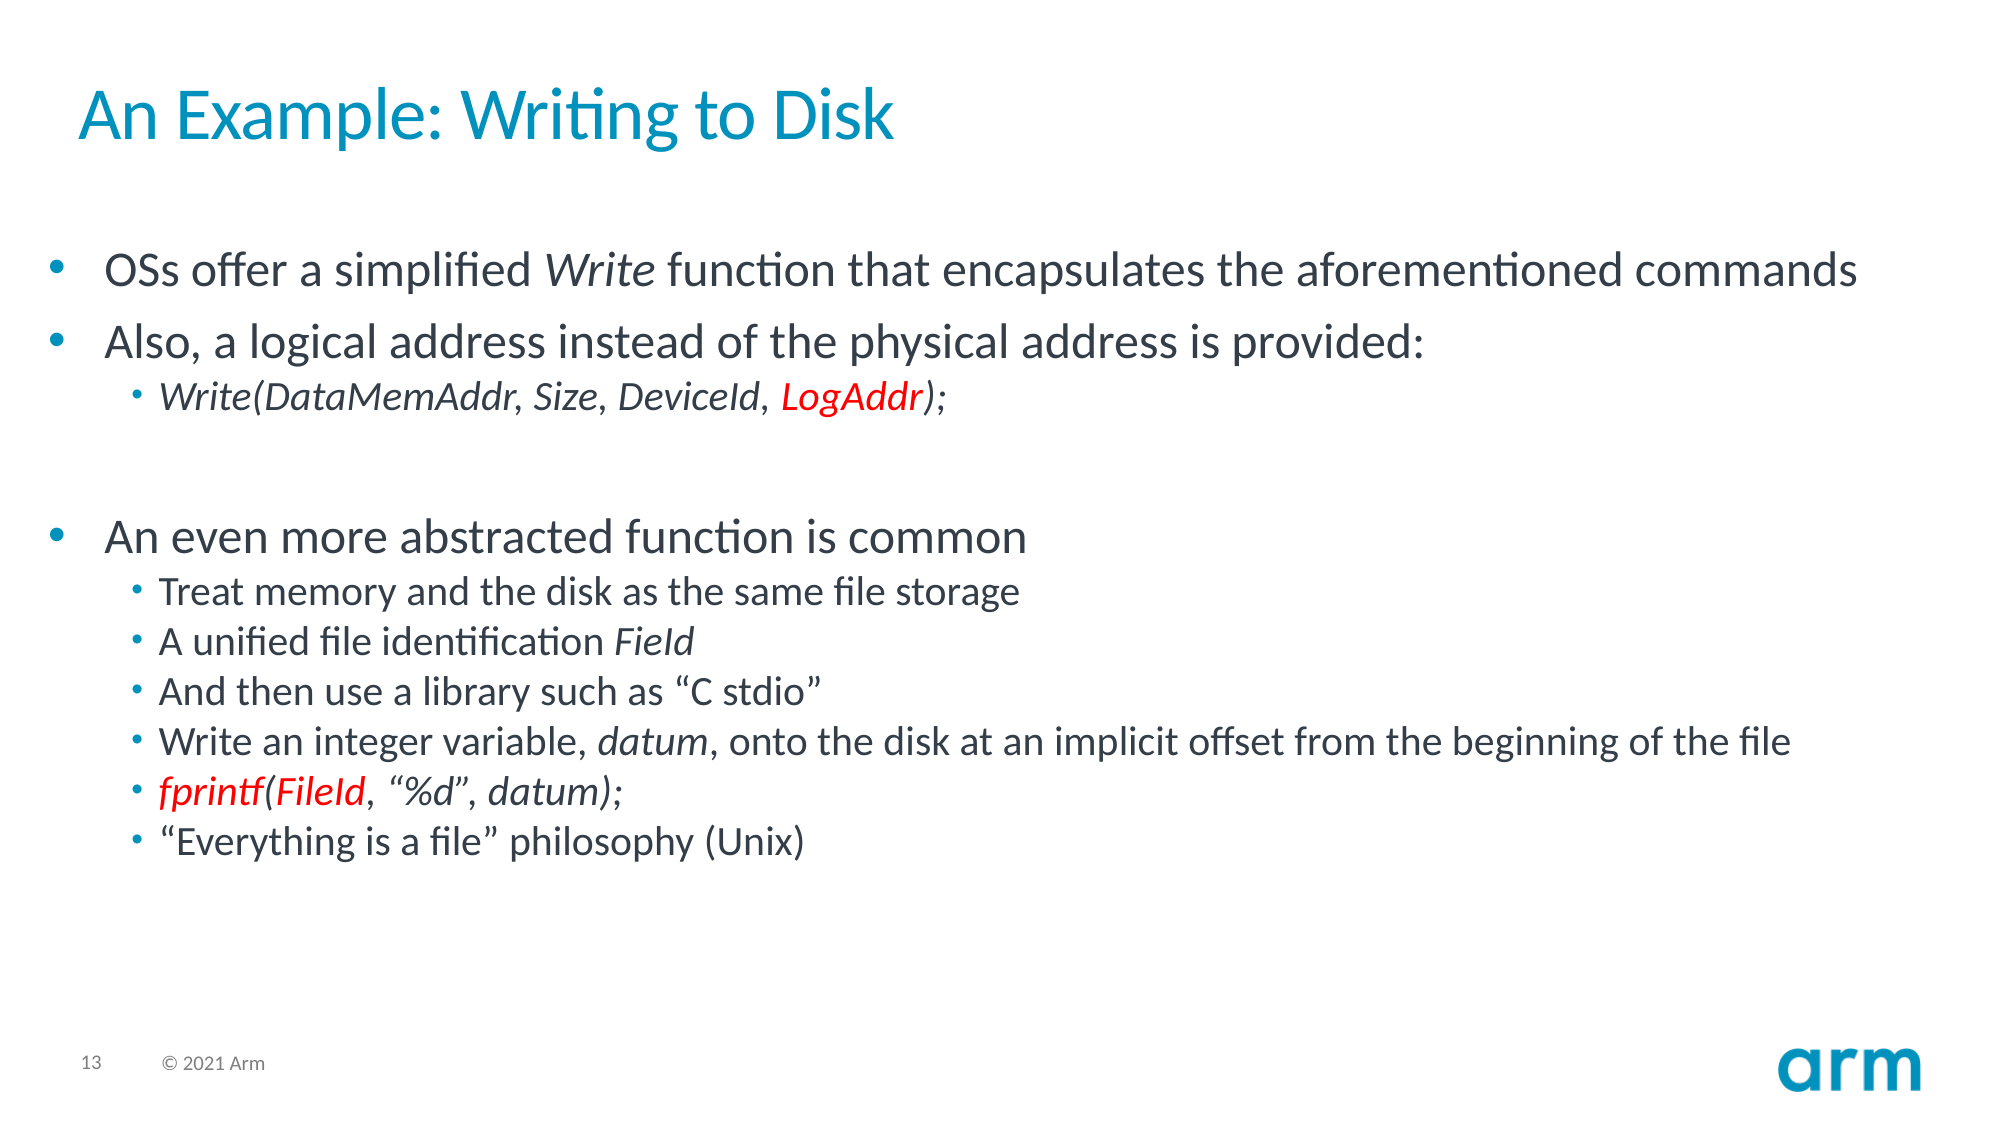

# An Example: Writing to Disk
OSs offer a simplified Write function that encapsulates the aforementioned commands
Also, a logical address instead of the physical address is provided:
Write(DataMemAddr, Size, DeviceId, LogAddr);

An even more abstracted function is common
Treat memory and the disk as the same file storage
A unified file identification FieId
And then use a library such as “C stdio”
Write an integer variable, datum, onto the disk at an implicit offset from the beginning of the file
fprintf(FileId, “%d”, datum);
“Everything is a file” philosophy (Unix)